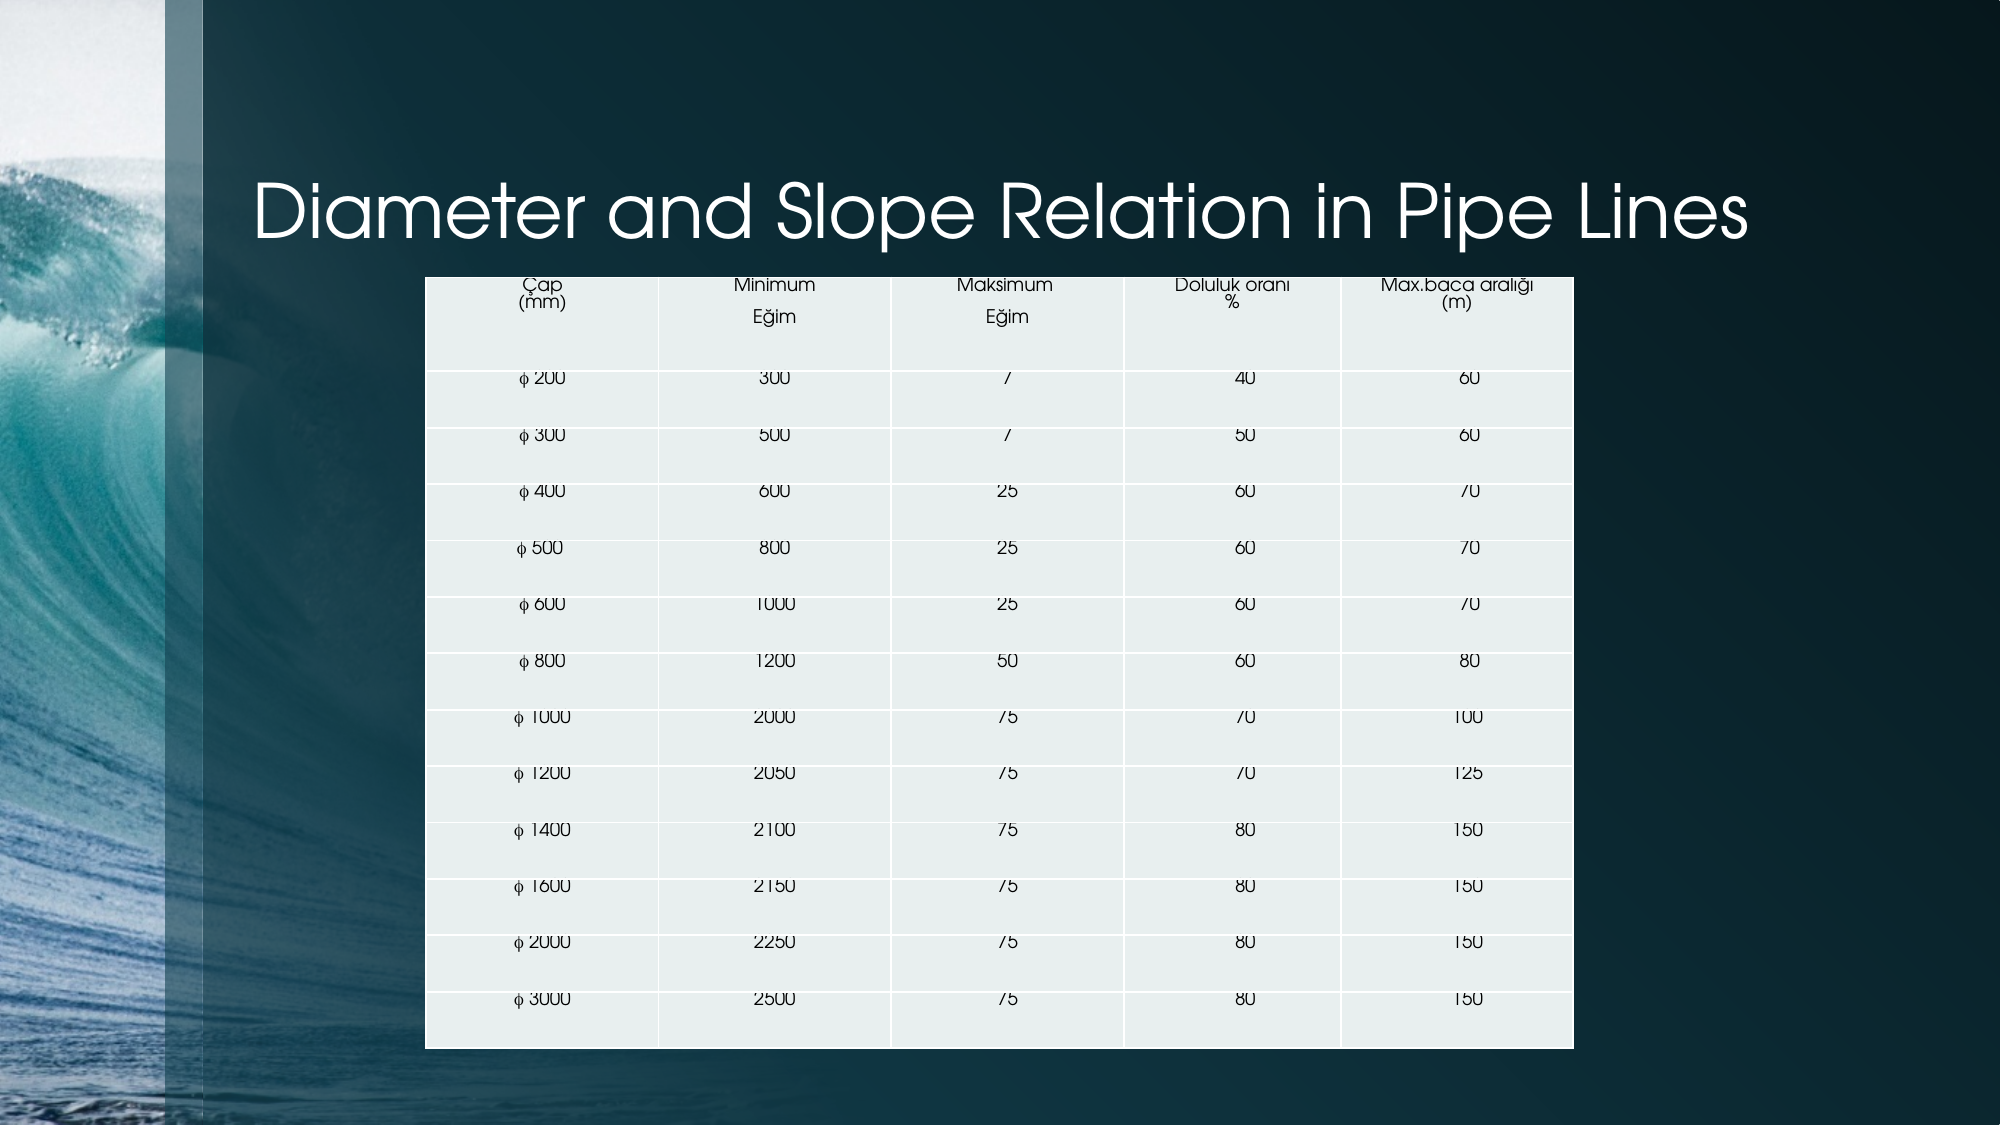

# Diameter and Slope Relation in Pipe Lines
| Çap (mm) | Minimum Eğim | Maksimum Eğim | Doluluk oranı % | Max.baca aralığı (m) |
| --- | --- | --- | --- | --- |
| φ 200 | 300 | 7 | 40 | 60 |
| φ 300 | 500 | 7 | 50 | 60 |
| φ 400 | 600 | 25 | 60 | 70 |
| φ 500 | 800 | 25 | 60 | 70 |
| φ 600 | 1000 | 25 | 60 | 70 |
| φ 800 | 1200 | 50 | 60 | 80 |
| φ 1000 | 2000 | 75 | 70 | 100 |
| φ 1200 | 2050 | 75 | 70 | 125 |
| φ 1400 | 2100 | 75 | 80 | 150 |
| φ 1600 | 2150 | 75 | 80 | 150 |
| φ 2000 | 2250 | 75 | 80 | 150 |
| φ 3000 | 2500 | 75 | 80 | 150 |